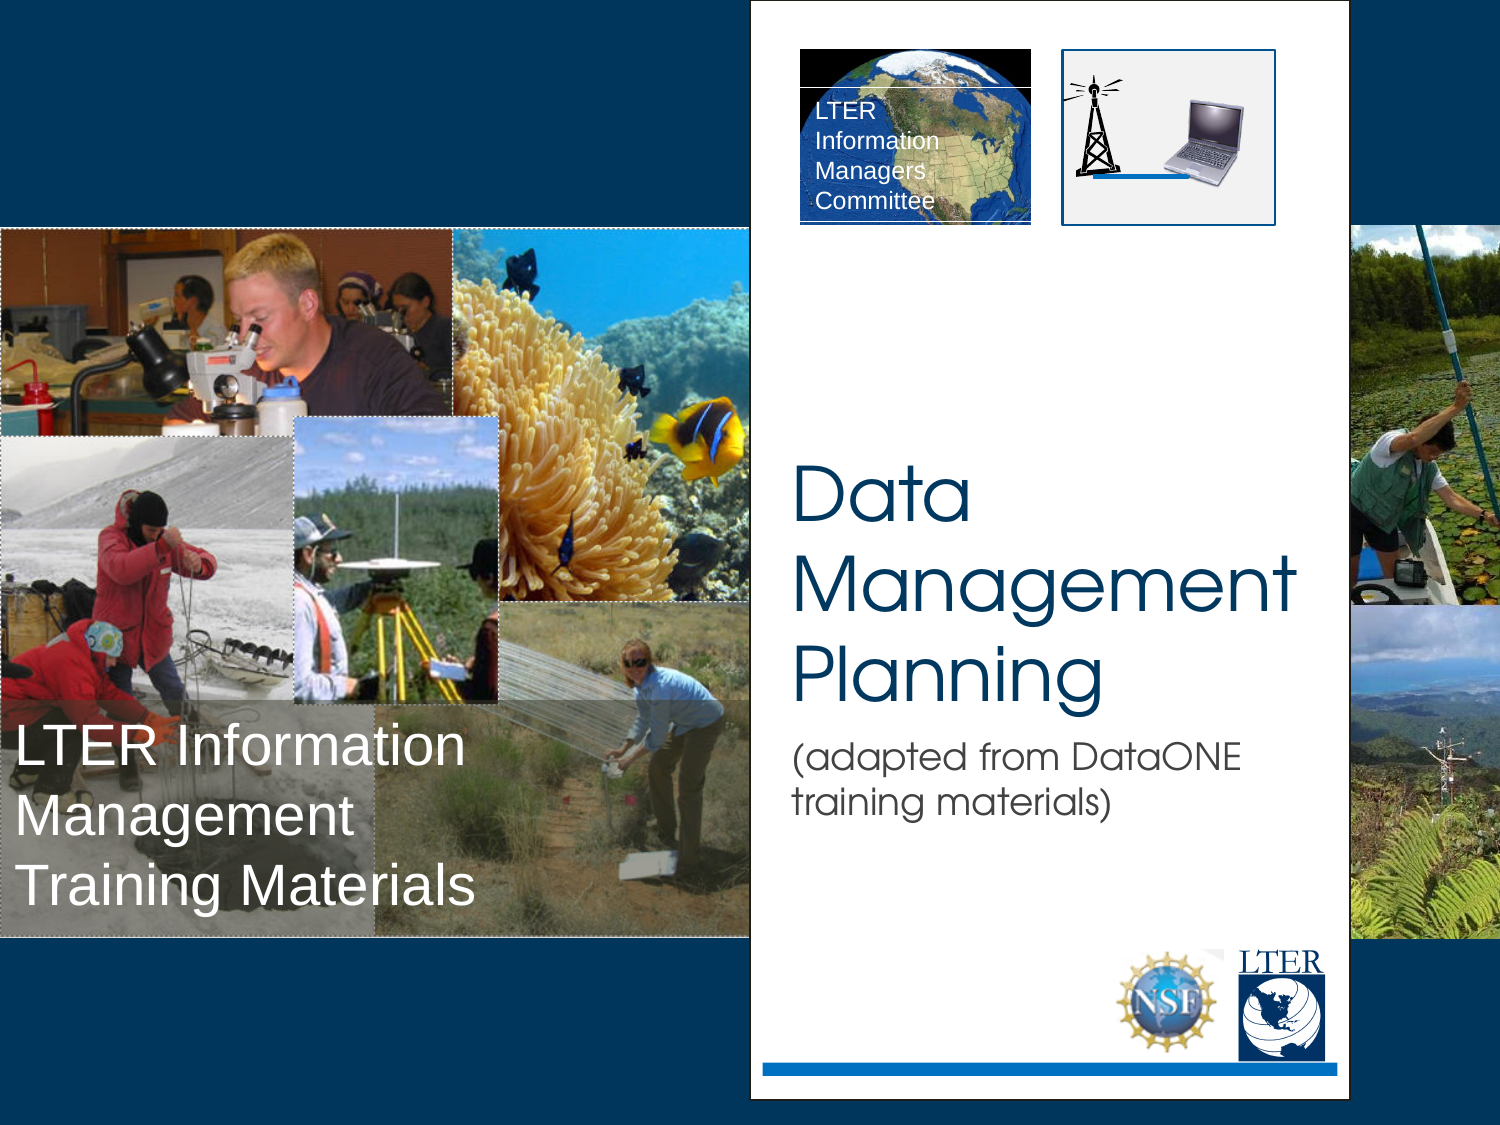

# Data Management Planning
(adapted from DataONE training materials)